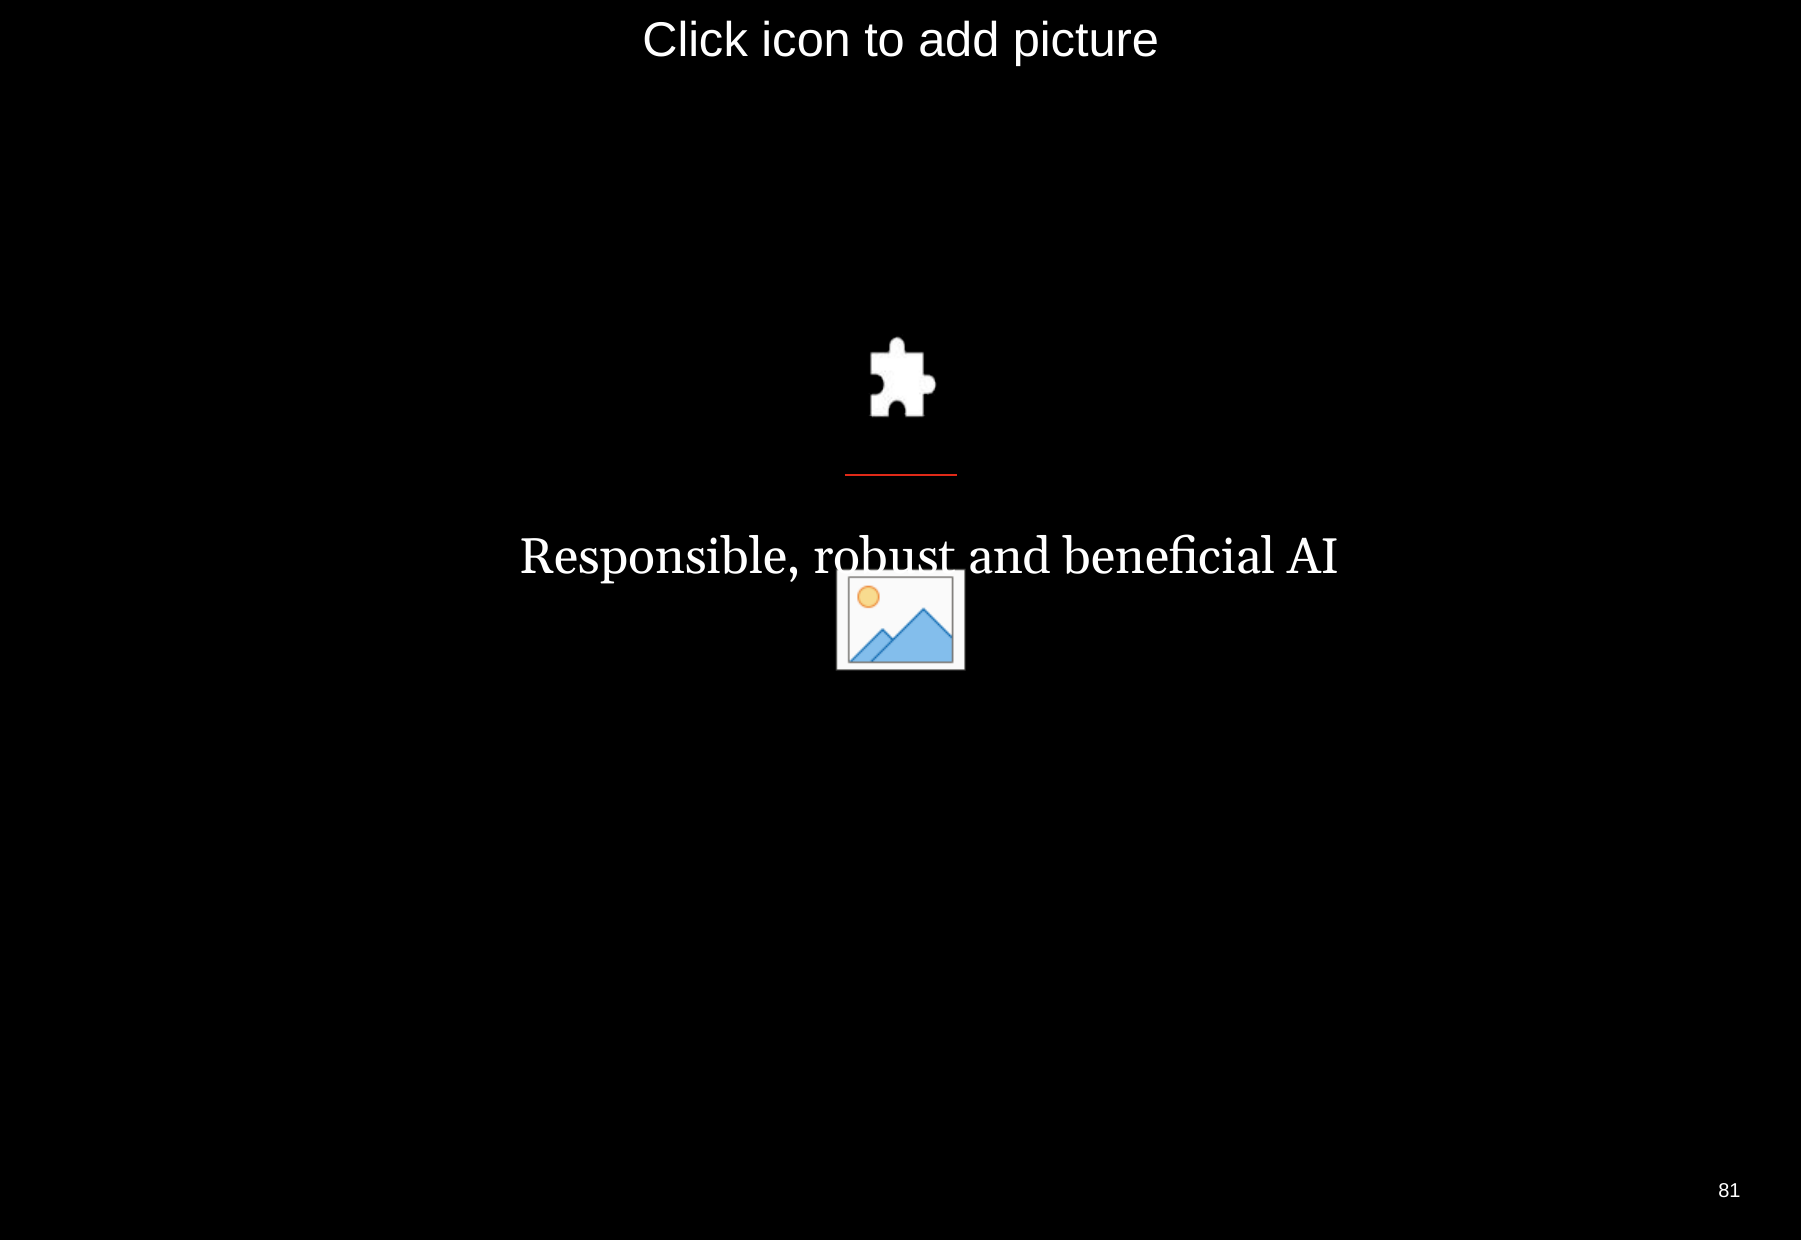

# Responsible, robust and beneficial AI
81